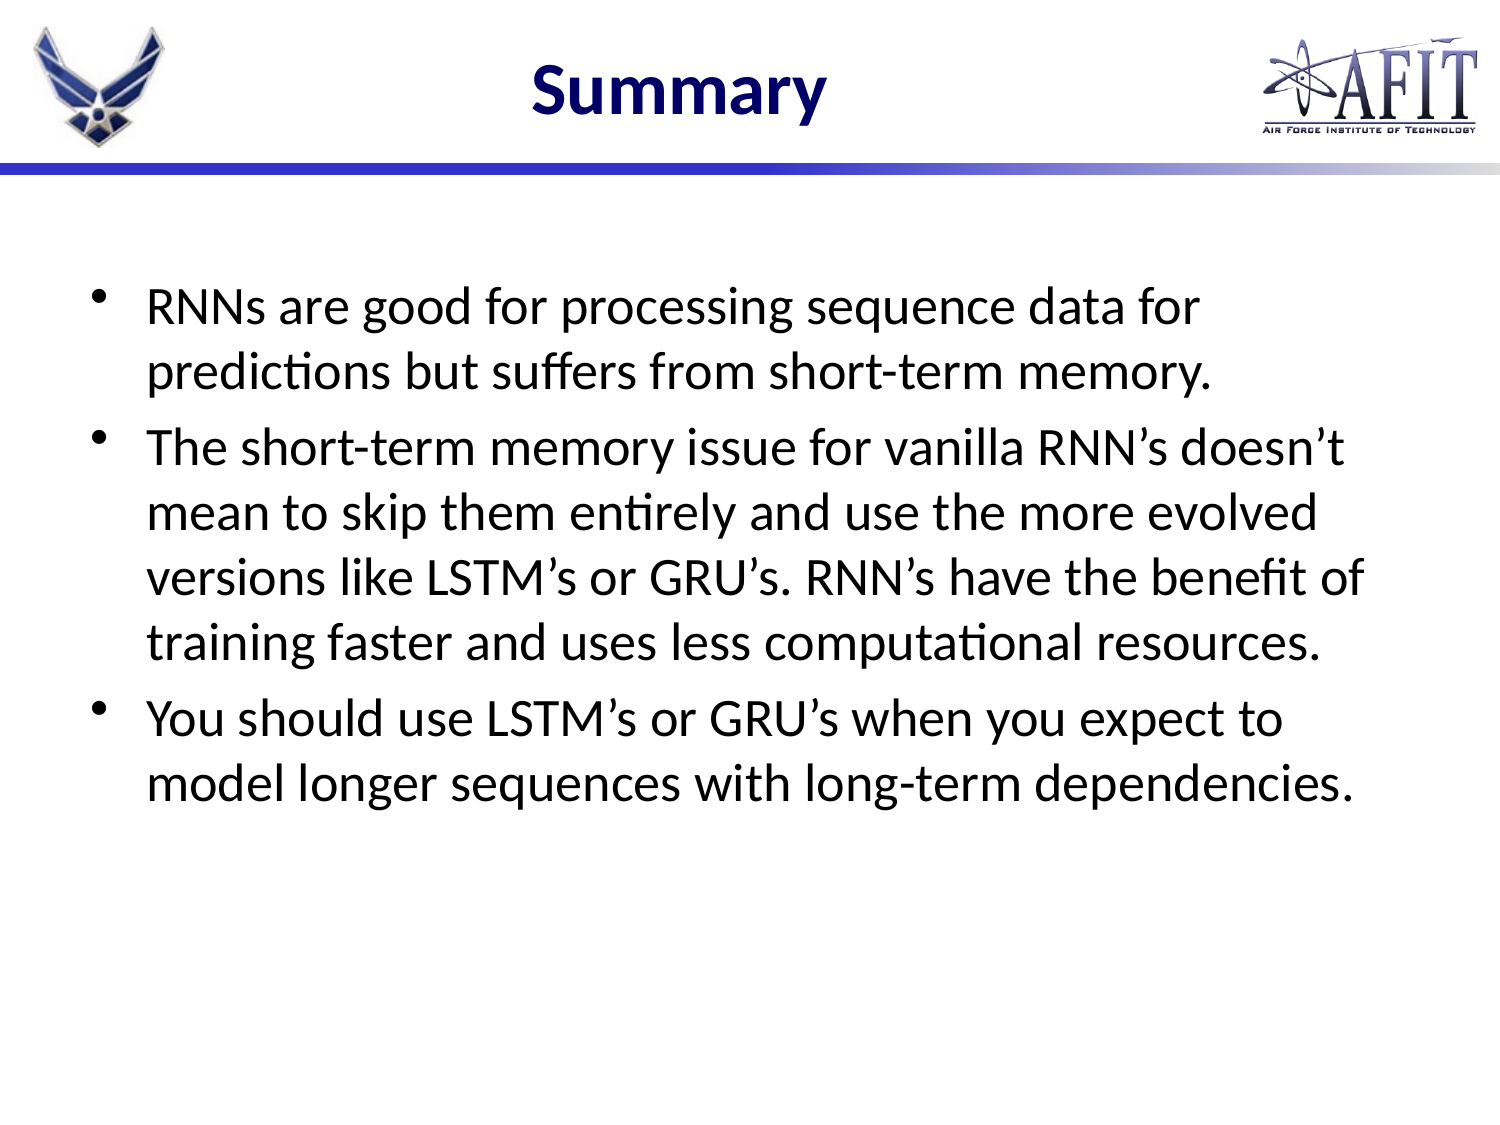

# Summary
RNNs are good for processing sequence data for predictions but suffers from short-term memory.
The short-term memory issue for vanilla RNN’s doesn’t mean to skip them entirely and use the more evolved versions like LSTM’s or GRU’s. RNN’s have the benefit of training faster and uses less computational resources.
You should use LSTM’s or GRU’s when you expect to model longer sequences with long-term dependencies.